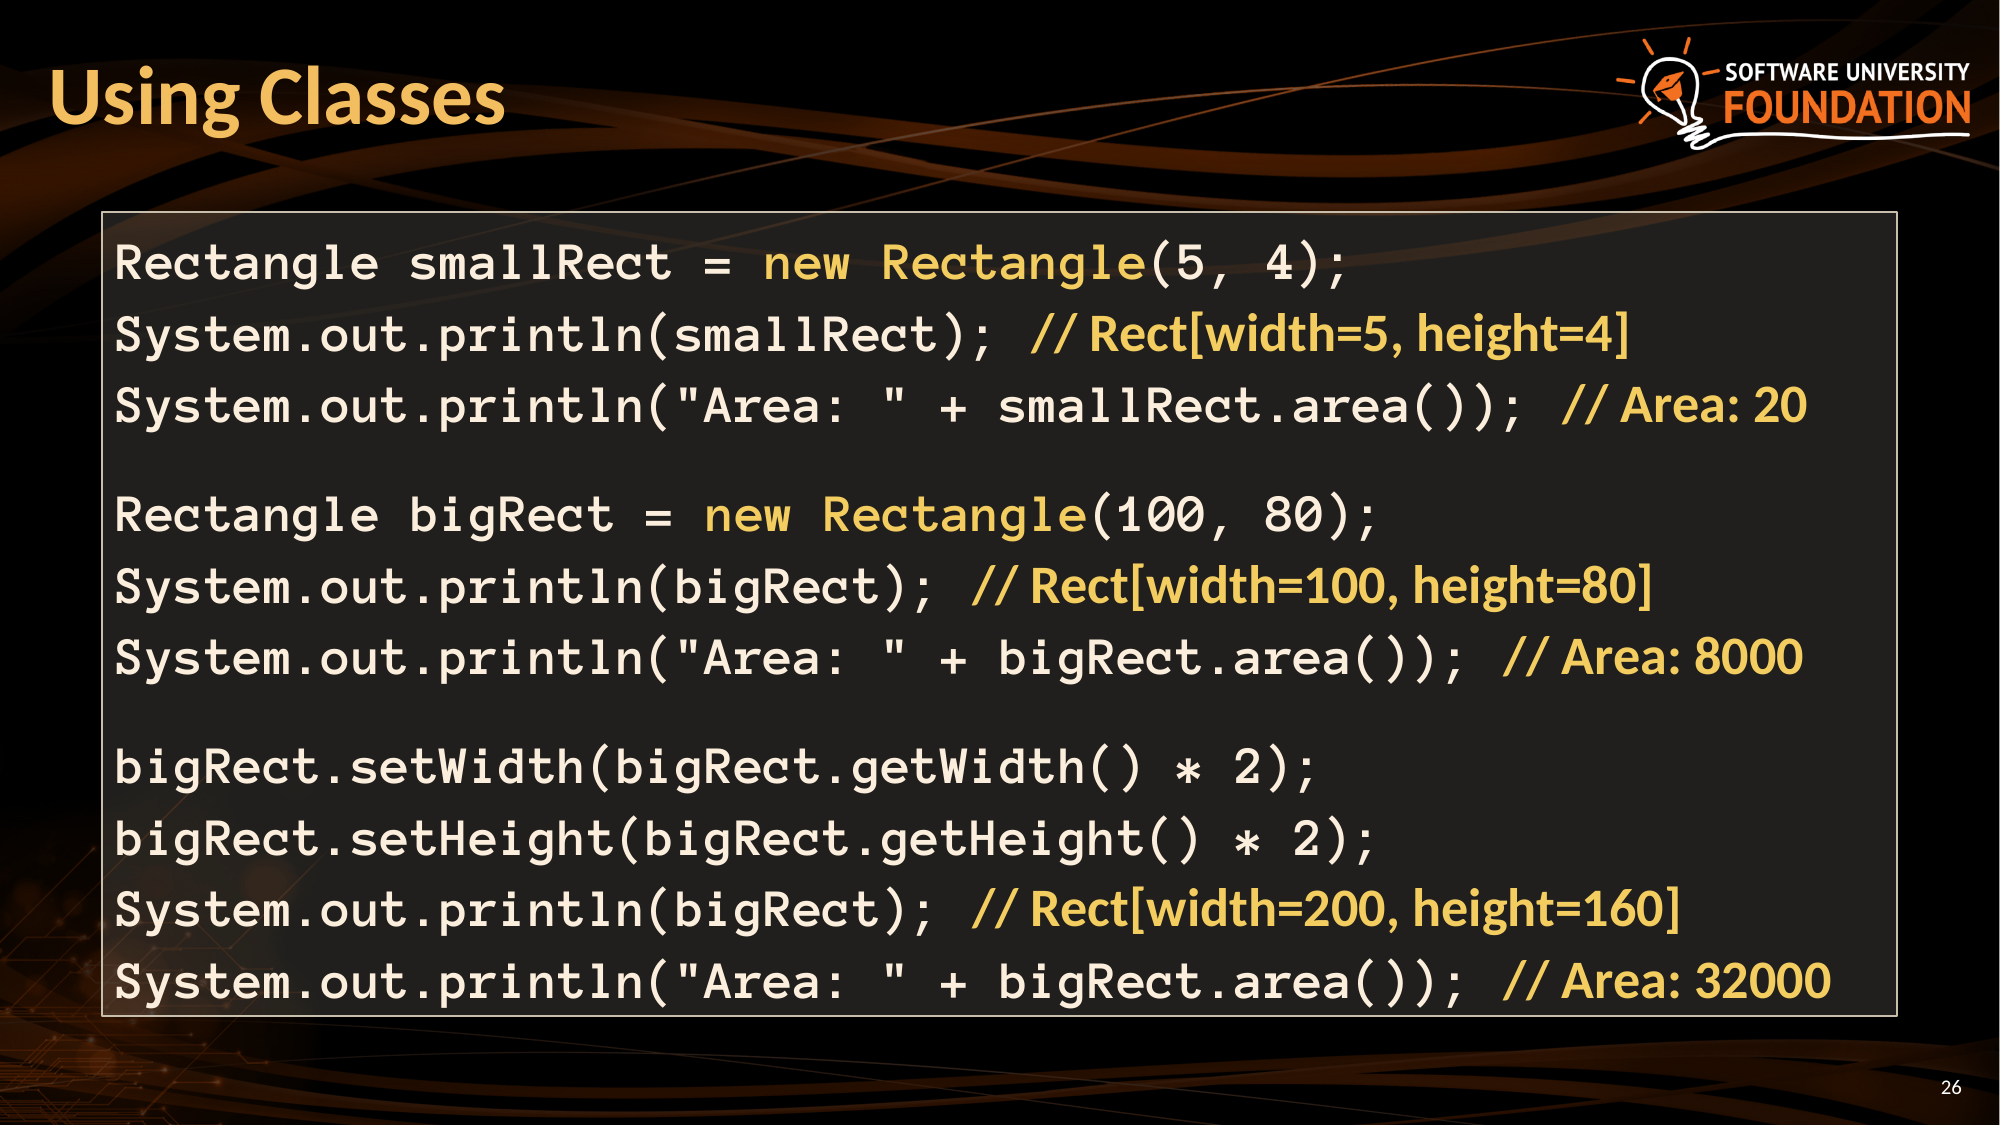

# Using Classes
Rectangle smallRect = new Rectangle(5, 4);
System.out.println(smallRect); // Rect[width=5, height=4]
System.out.println("Area: " + smallRect.area()); // Area: 20
Rectangle bigRect = new Rectangle(100, 80);
System.out.println(bigRect); // Rect[width=100, height=80]
System.out.println("Area: " + bigRect.area()); // Area: 8000
bigRect.setWidth(bigRect.getWidth() * 2);
bigRect.setHeight(bigRect.getHeight() * 2);
System.out.println(bigRect); // Rect[width=200, height=160]
System.out.println("Area: " + bigRect.area()); // Area: 32000
26